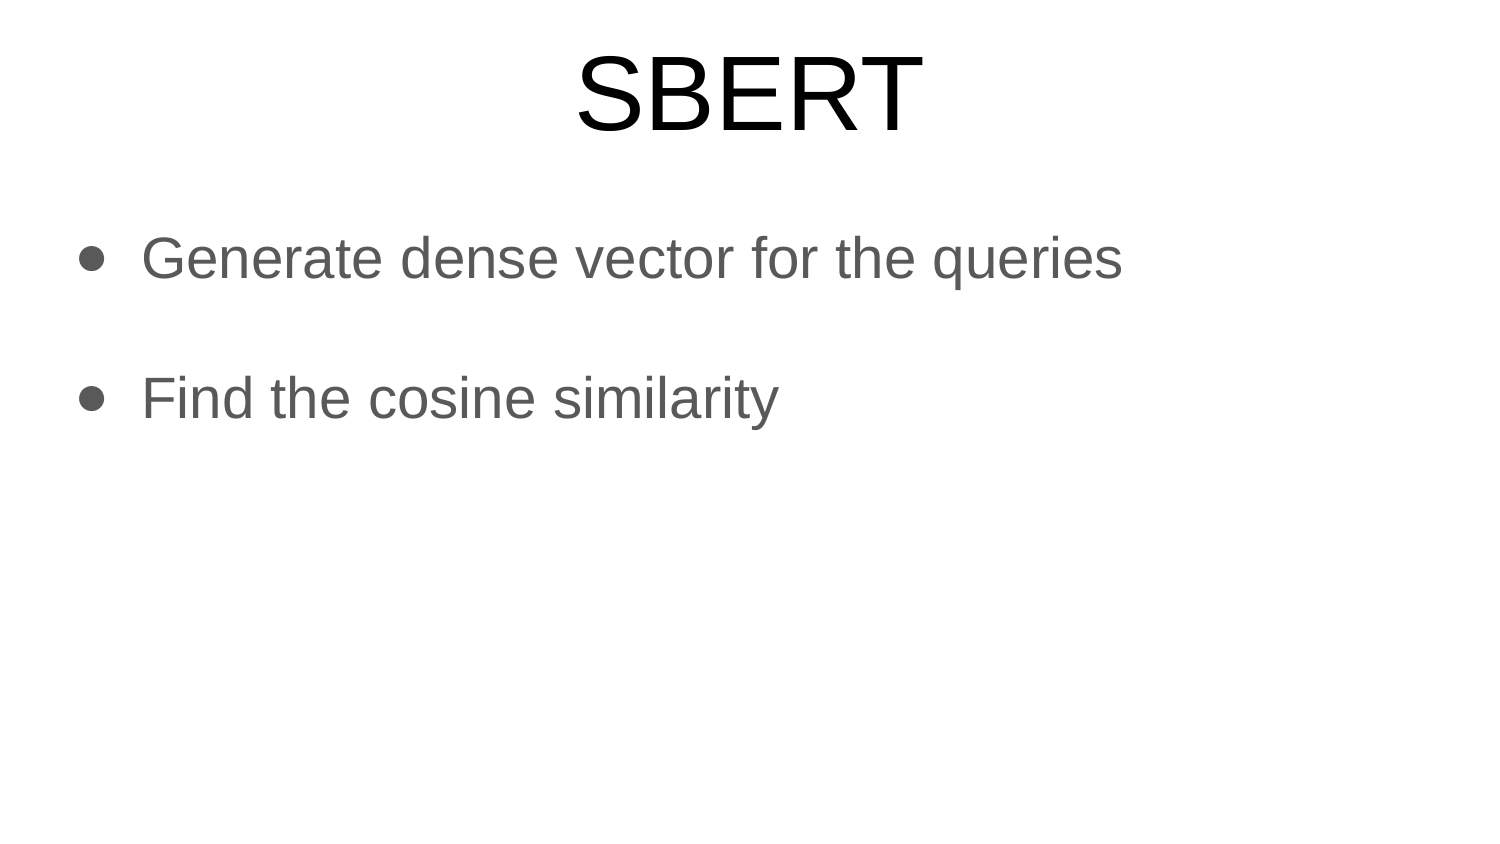

# SBERT
Generate dense vector for the queries

Find the cosine similarity